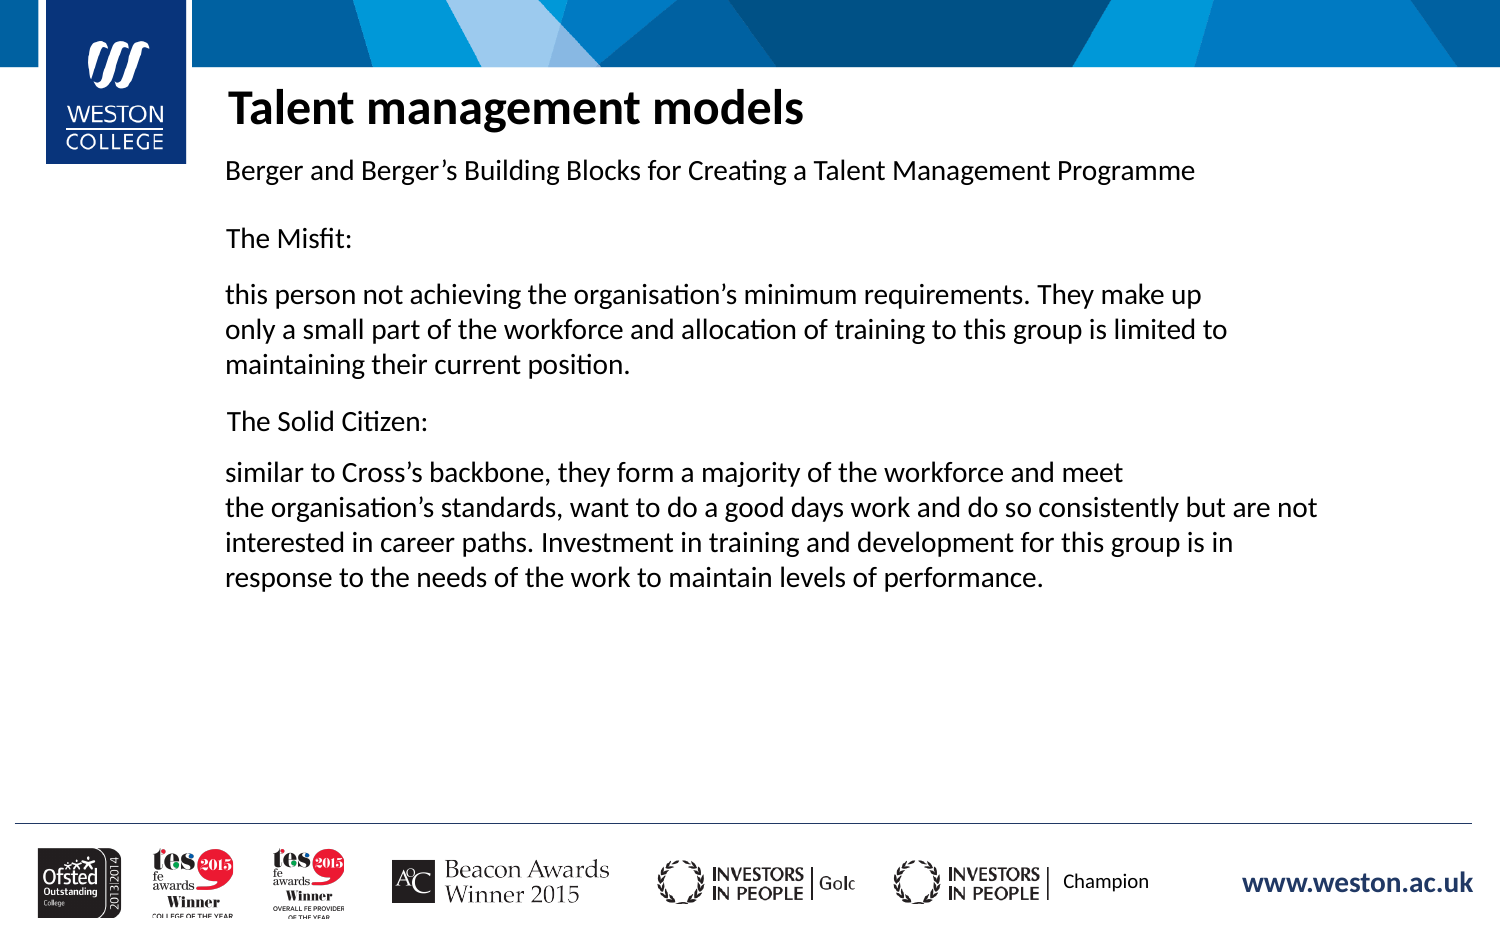

Talent management models
Berger and Berger’s Building Blocks for Creating a Talent Management Programme
The Misfit:
this person not achieving the organisation’s minimum requirements. They make up
only a small part of the workforce and allocation of training to this group is limited to maintaining their current position.
The Solid Citizen:
similar to Cross’s backbone, they form a majority of the workforce and meet
the organisation’s standards, want to do a good days work and do so consistently but are not
interested in career paths. Investment in training and development for this group is in response to the needs of the work to maintain levels of performance.